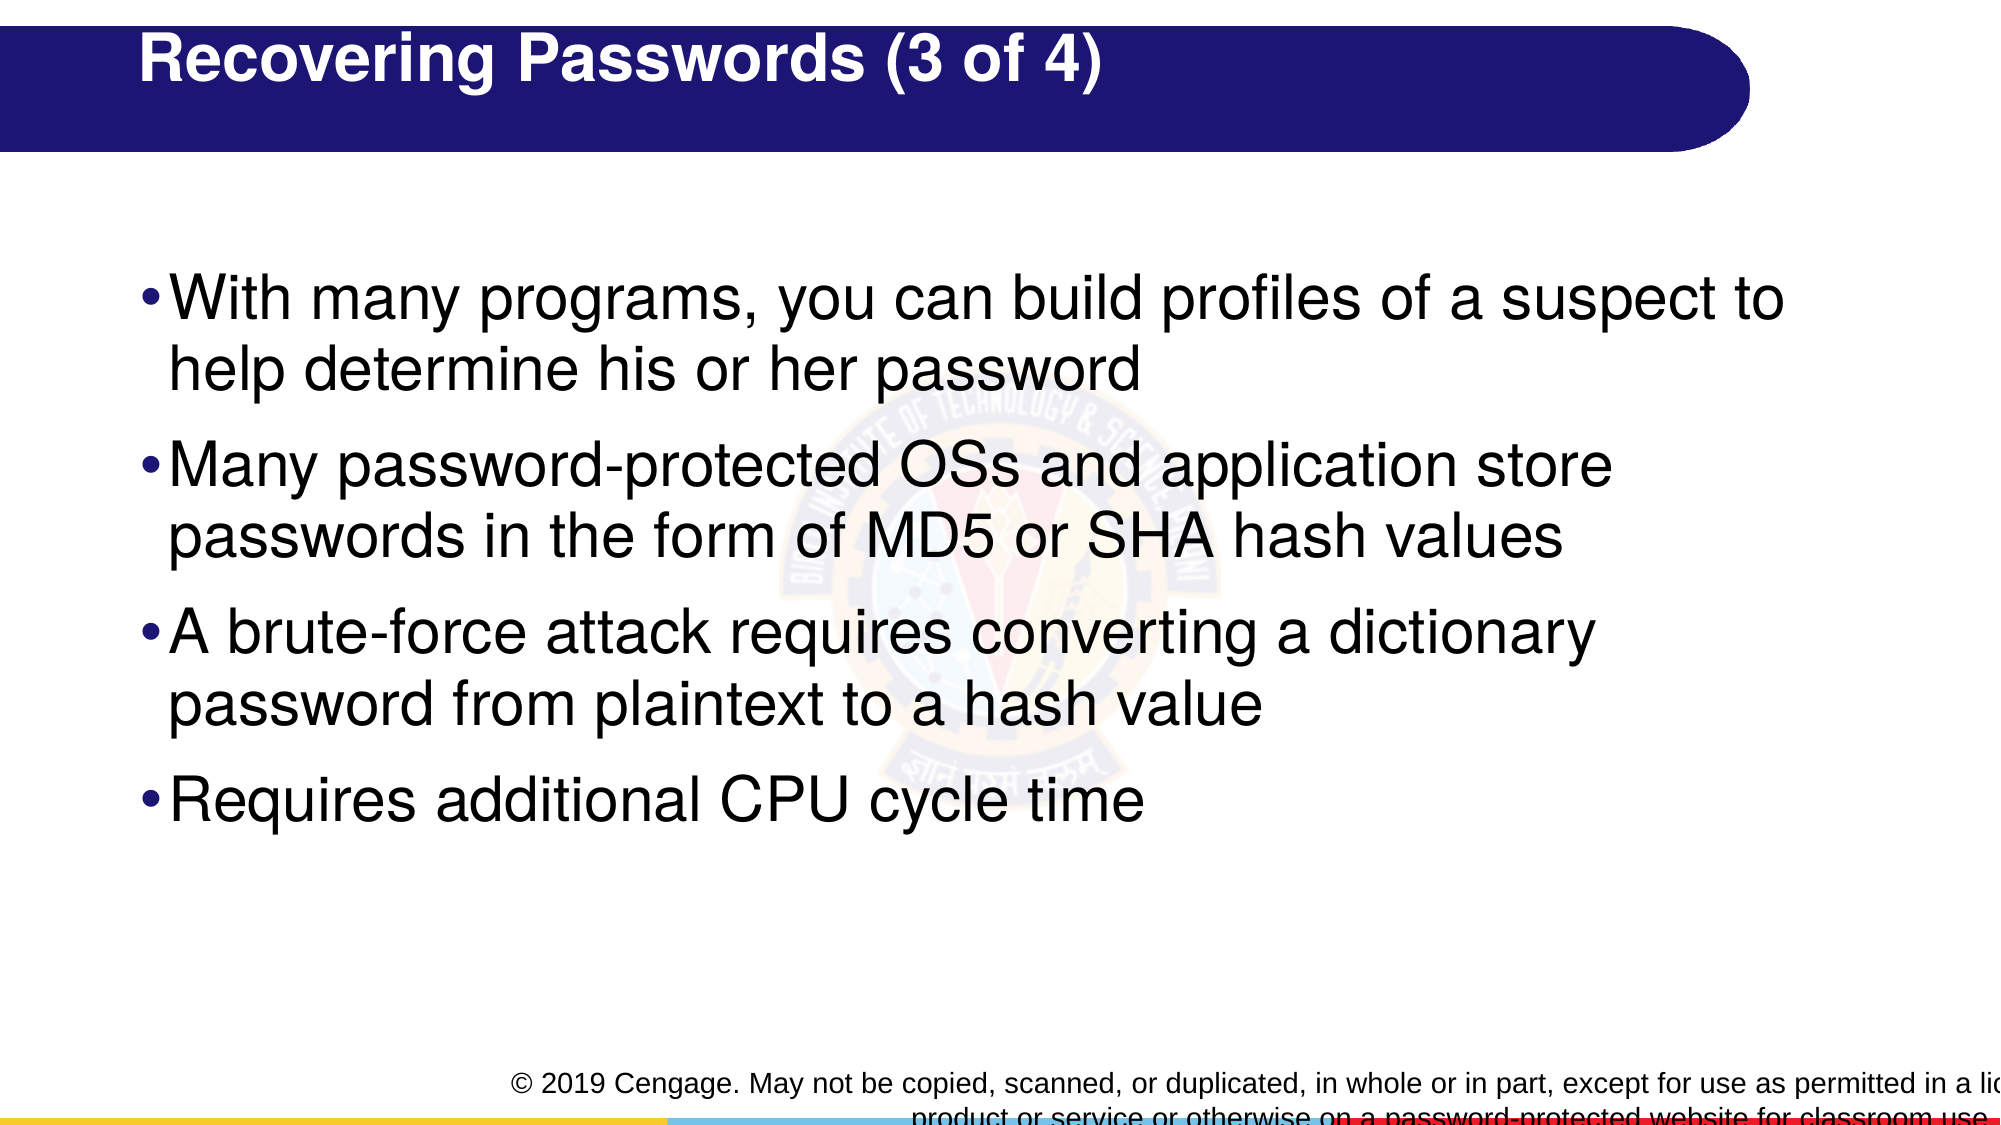

# Recovering Passwords (3 of 4)

With many programs, you can build profiles of a suspect to help determine his or her password
Many password-protected OSs and application store passwords in the form of MD5 or SHA hash values
A brute-force attack requires converting a dictionary password from plaintext to a hash value
Requires additional CPU cycle time
© 2019 Cengage. May not be copied, scanned, or duplicated, in whole or in part, except for use as permitted in a license distributed with a certain product or service or otherwise on a password-protected website for classroom use.